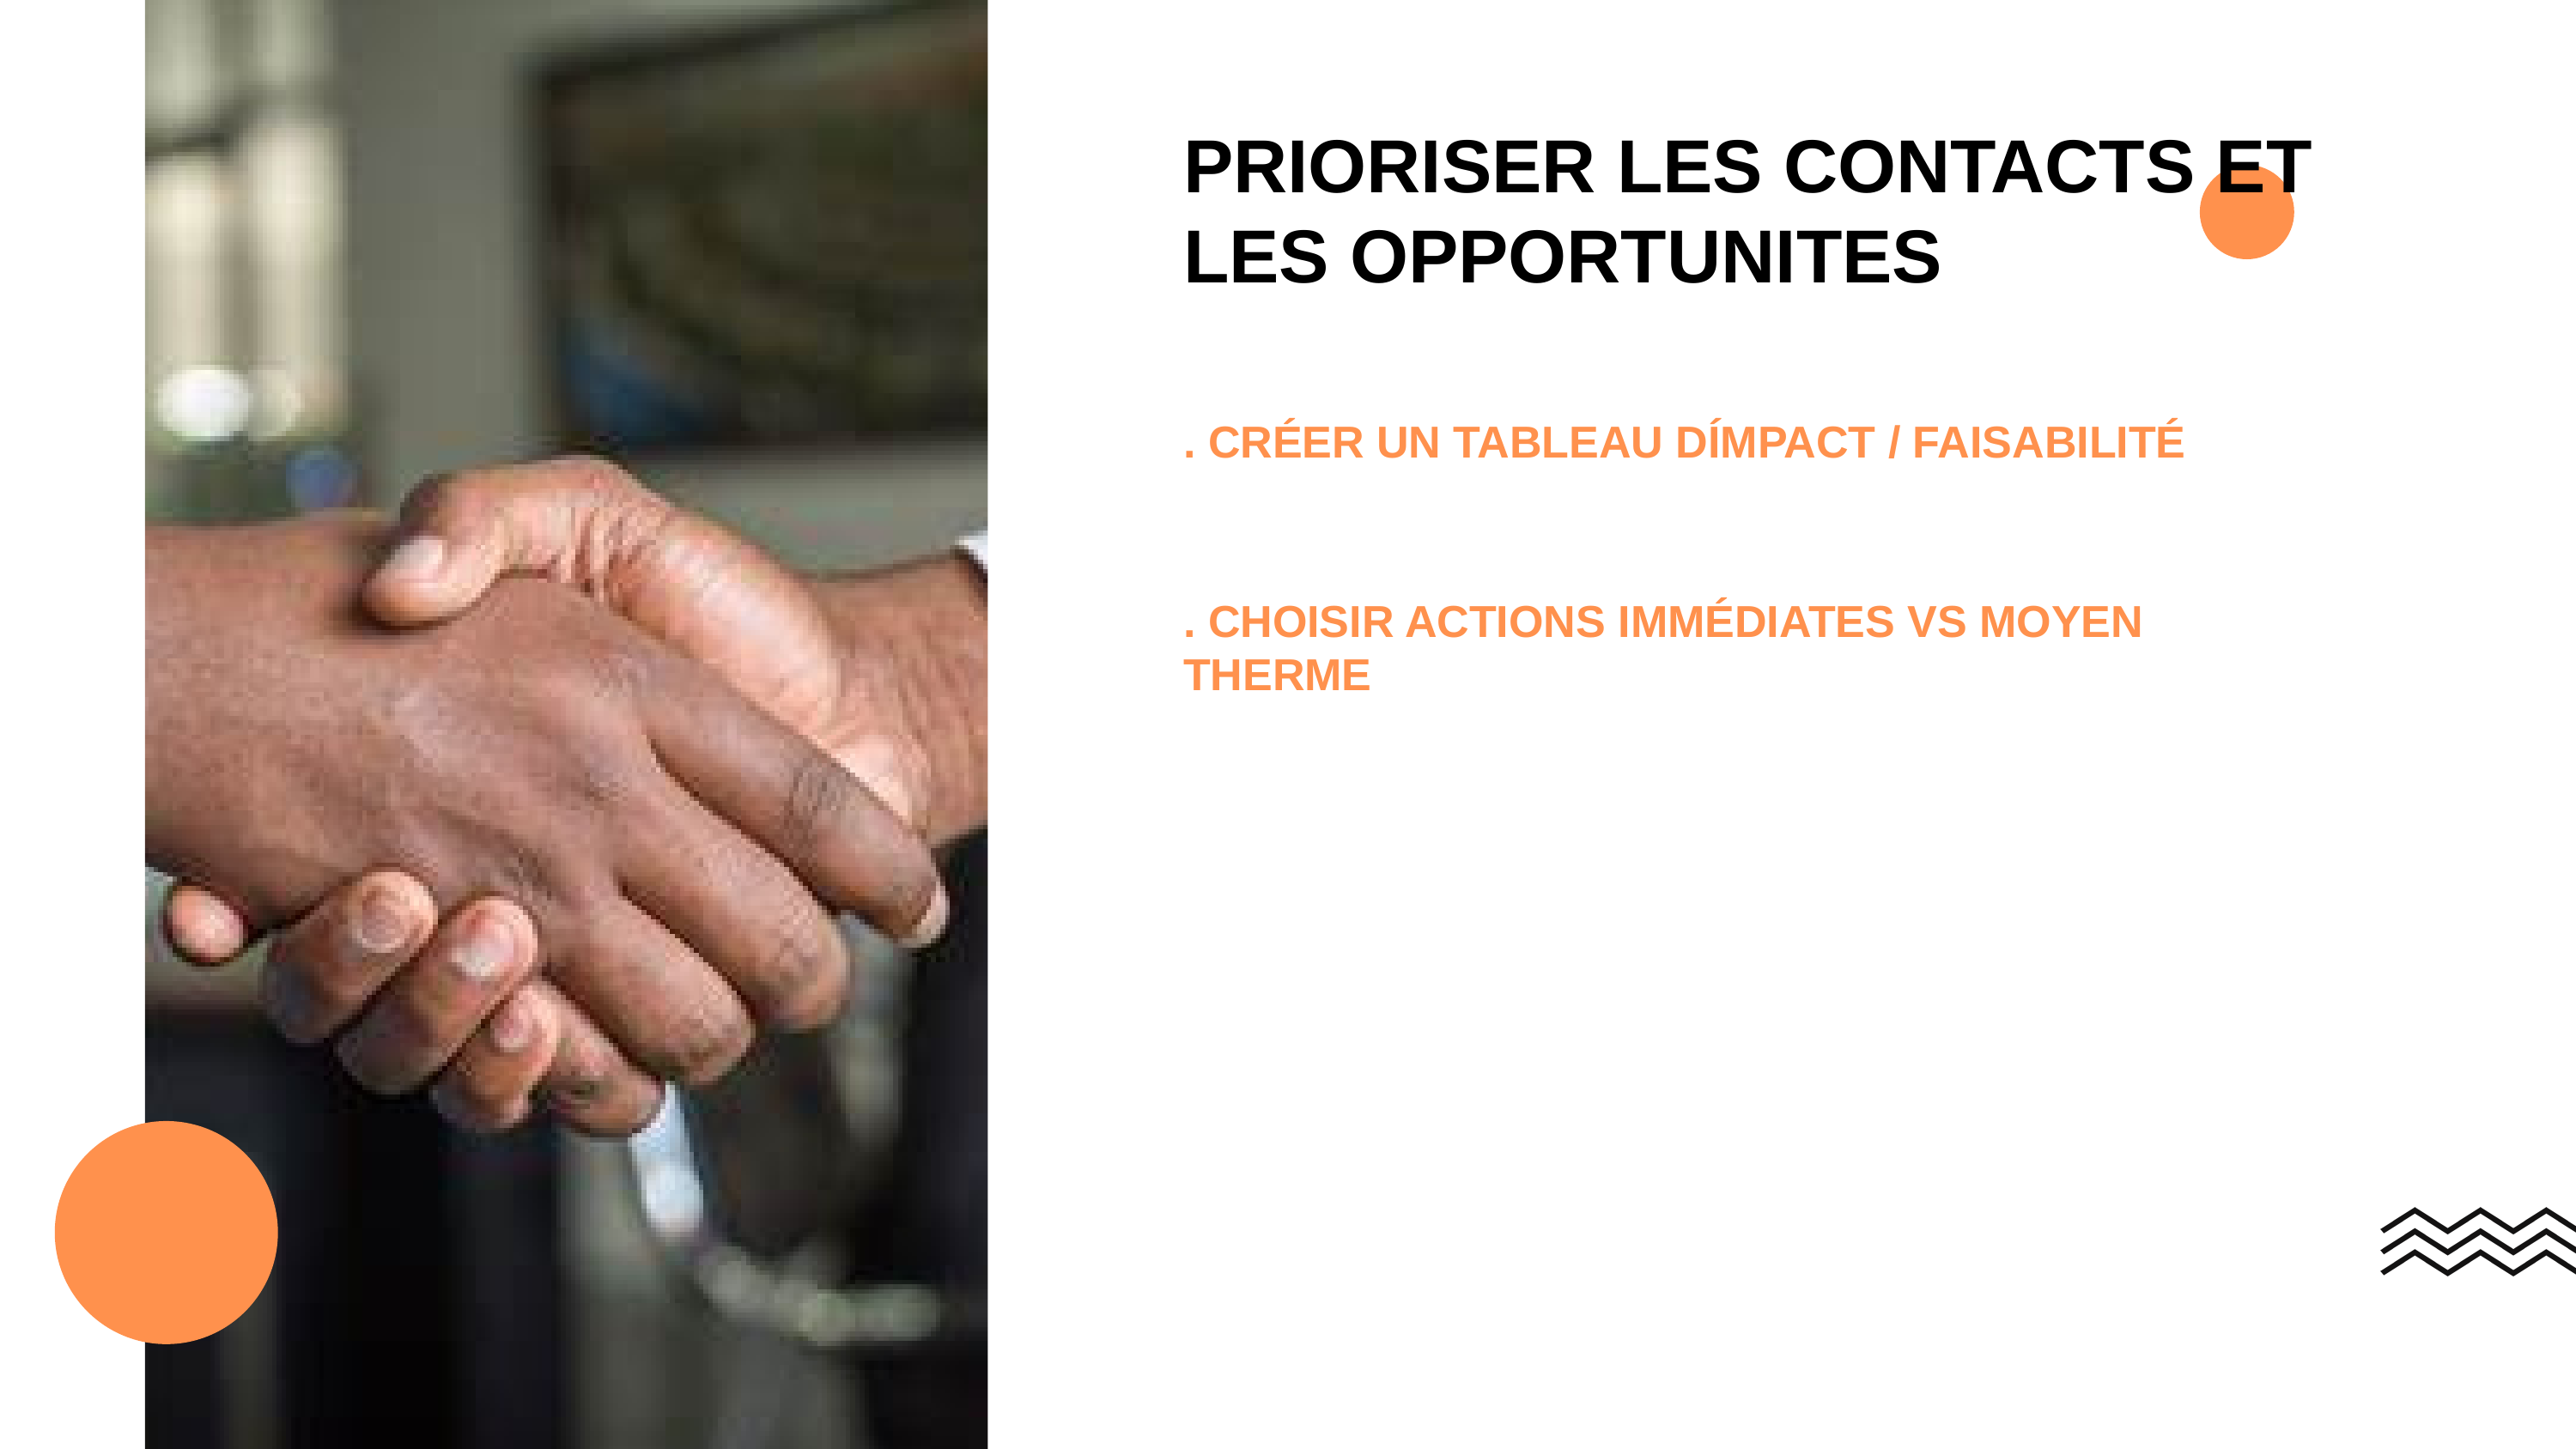

PRIORISER LES CONTACTS ET LES OPPORTUNITES

. CRÉER UN TABLEAU DÍMPACT / FAISABILITÉ
. CHOISIR ACTIONS IMMÉDIATES VS MOYEN THERME